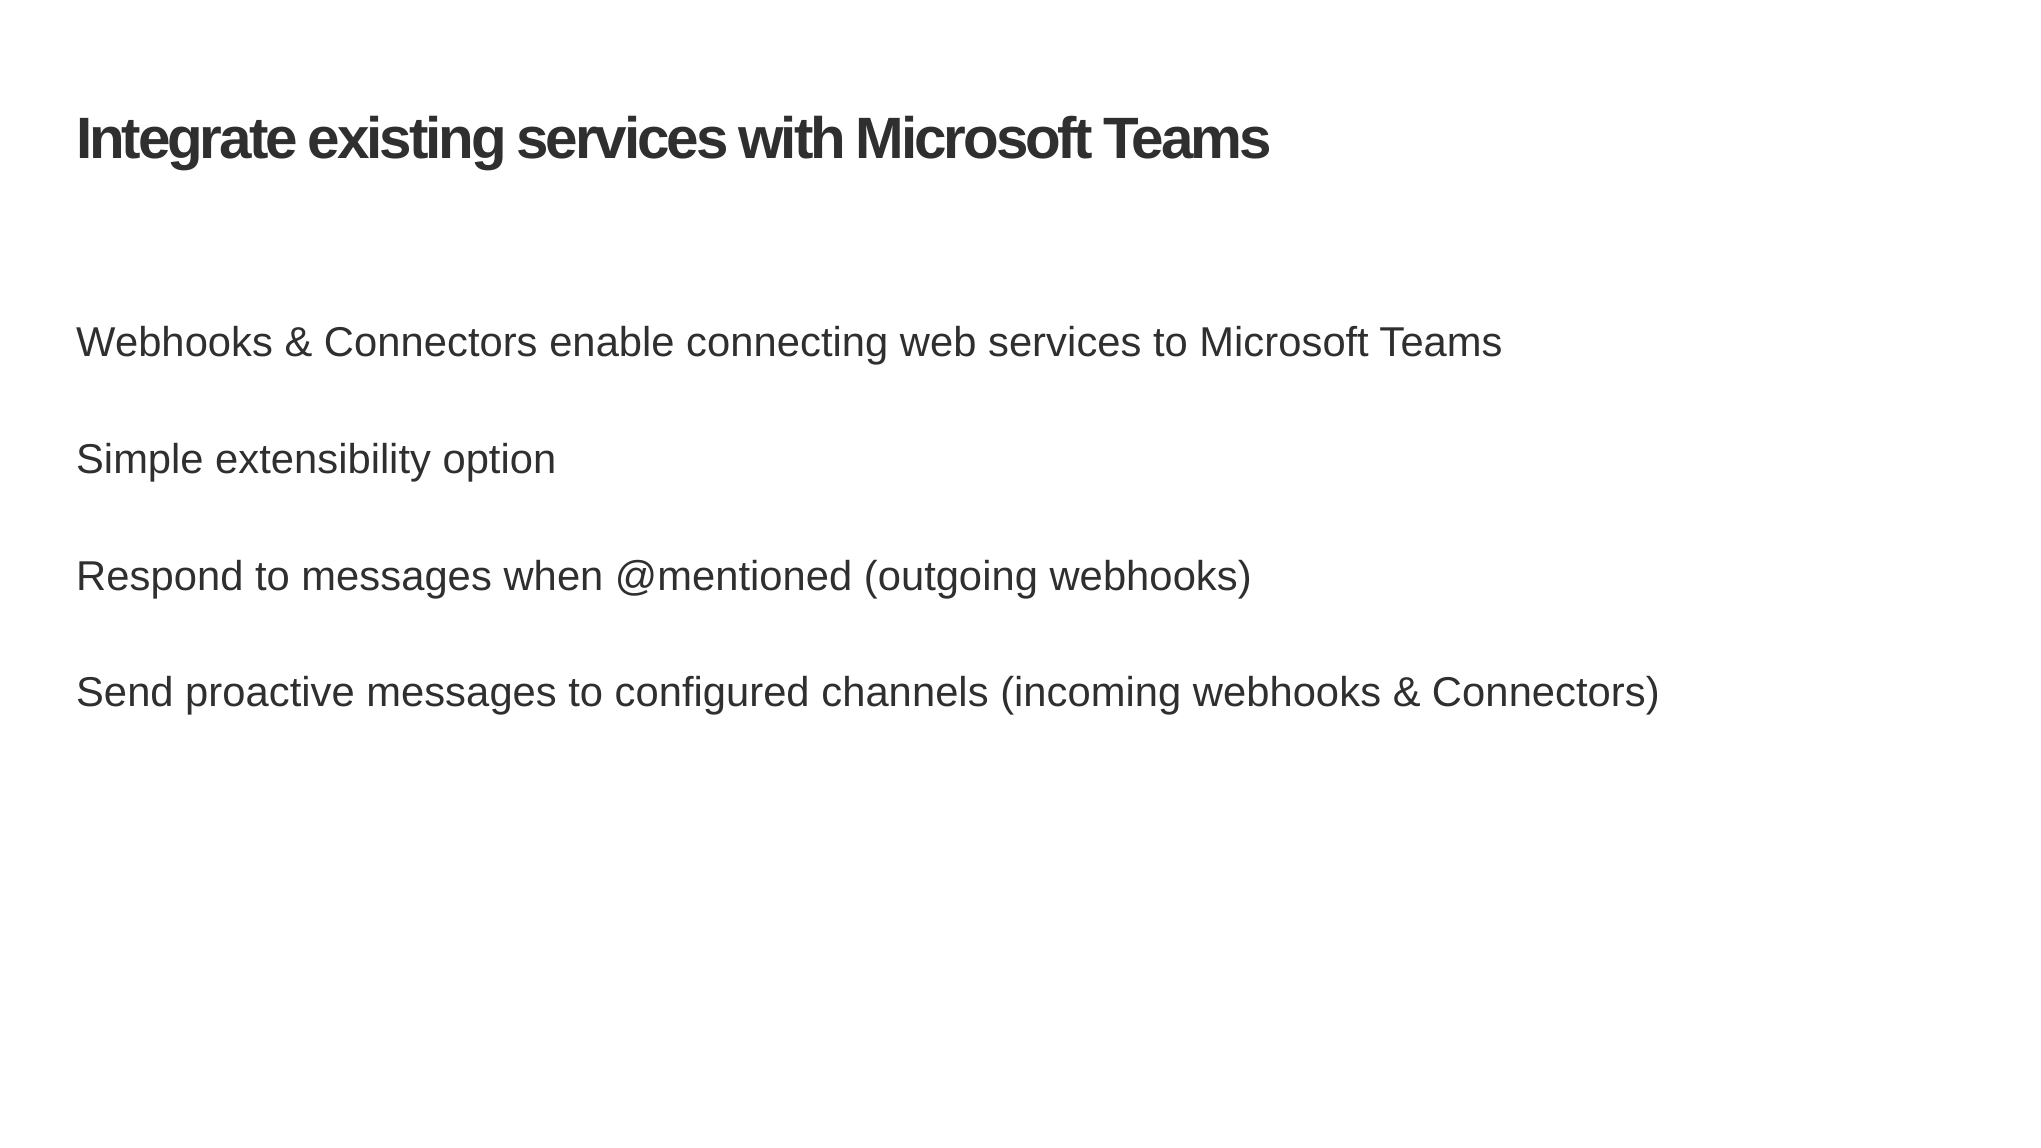

# Integrate existing services with Microsoft Teams
Webhooks & Connectors enable connecting web services to Microsoft Teams

Simple extensibility option

Respond to messages when @mentioned (outgoing webhooks)

Send proactive messages to configured channels (incoming webhooks & Connectors)